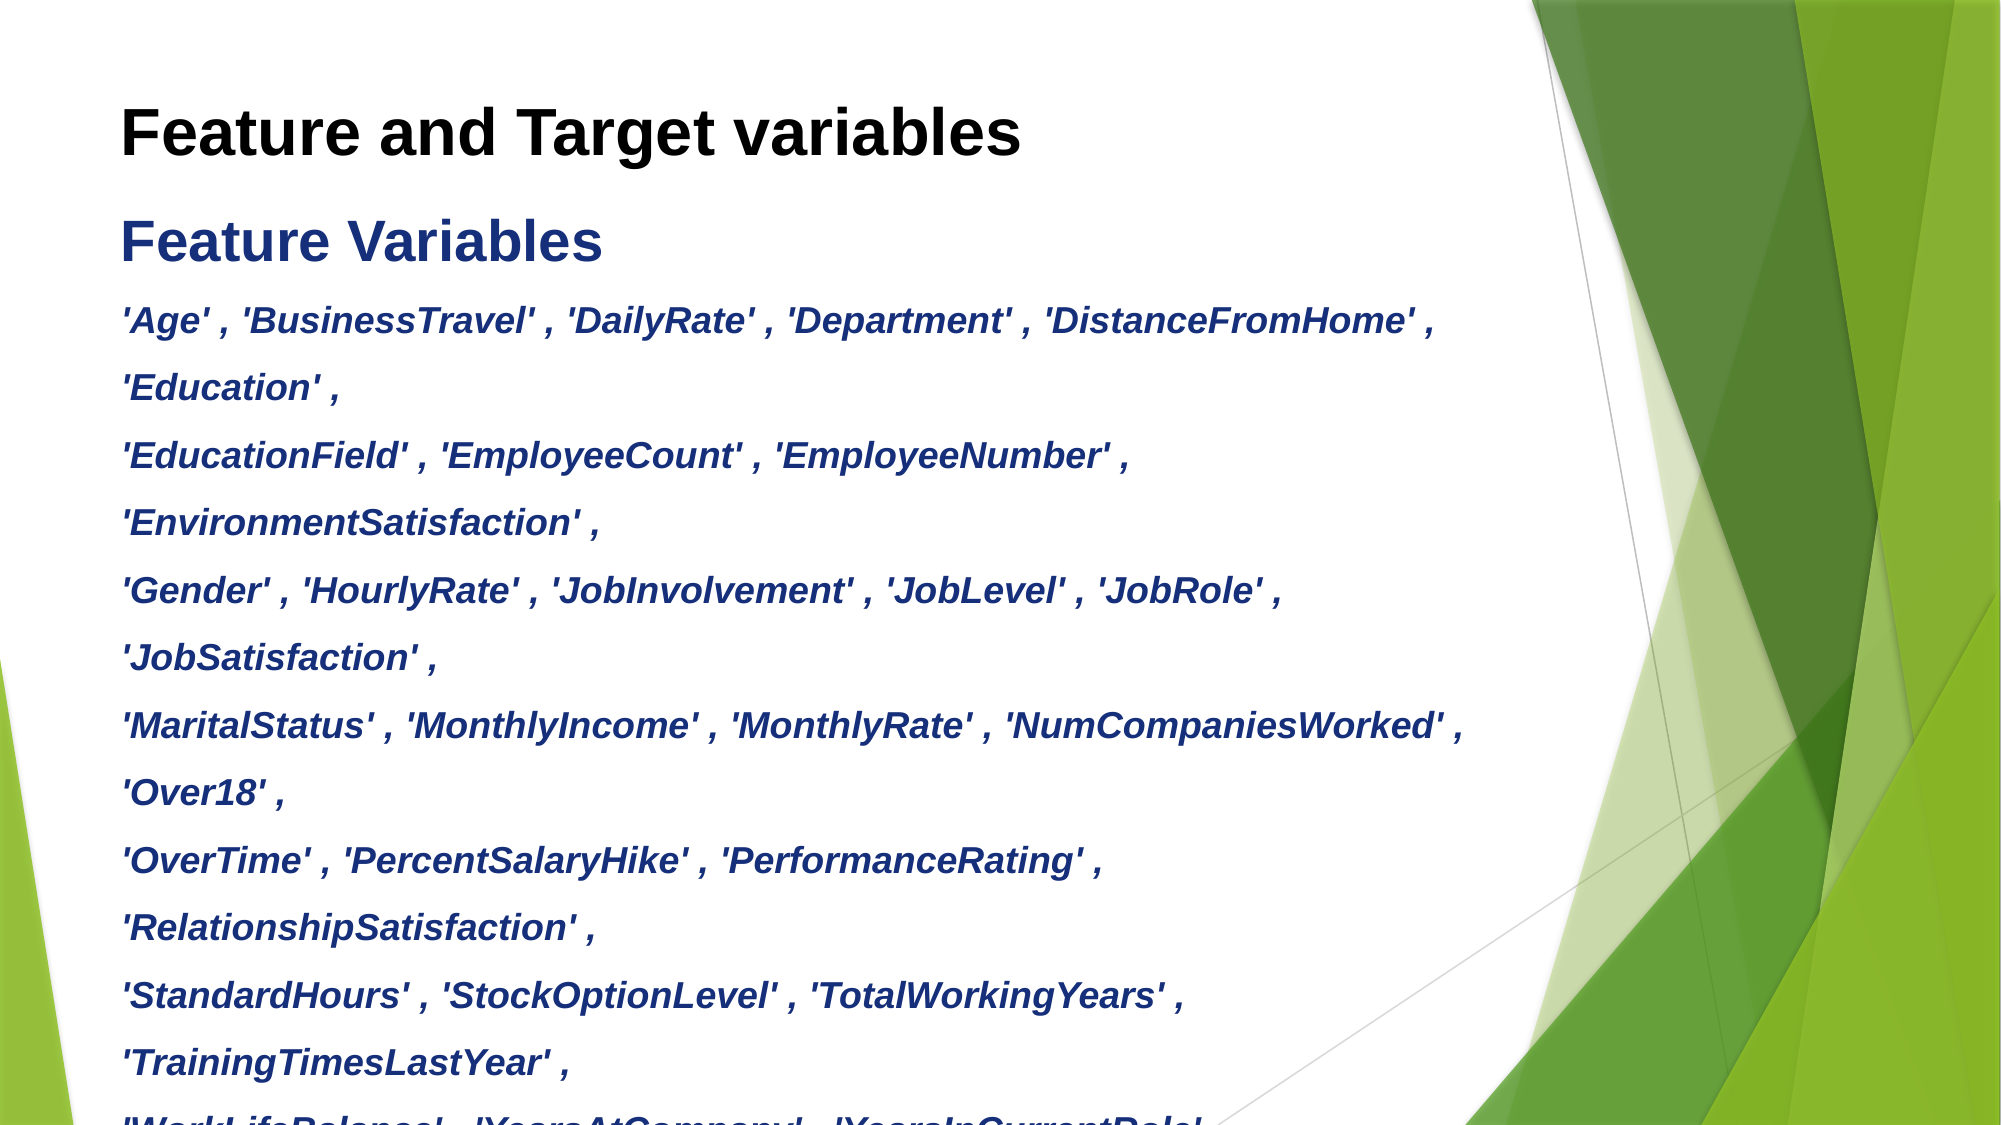

Feature and Target variables
Feature Variables
'Age' , 'BusinessTravel' , 'DailyRate' , 'Department' , 'DistanceFromHome' , 'Education' ,
'EducationField' , 'EmployeeCount' , 'EmployeeNumber' , 'EnvironmentSatisfaction' ,
'Gender' , 'HourlyRate' , 'JobInvolvement' , 'JobLevel' , 'JobRole' , 'JobSatisfaction' ,
'MaritalStatus' , 'MonthlyIncome' , 'MonthlyRate' , 'NumCompaniesWorked' , 'Over18' ,
'OverTime' , 'PercentSalaryHike' , 'PerformanceRating' , 'RelationshipSatisfaction' ,
'StandardHours' , 'StockOptionLevel' , 'TotalWorkingYears' , 'TrainingTimesLastYear' ,
'WorkLifeBalance' , 'YearsAtCompany' , 'YearsInCurrentRole' , 'YearsSinceLastPromotion' 'YearsWithCurrManager'
Target Variable
'Attrition'